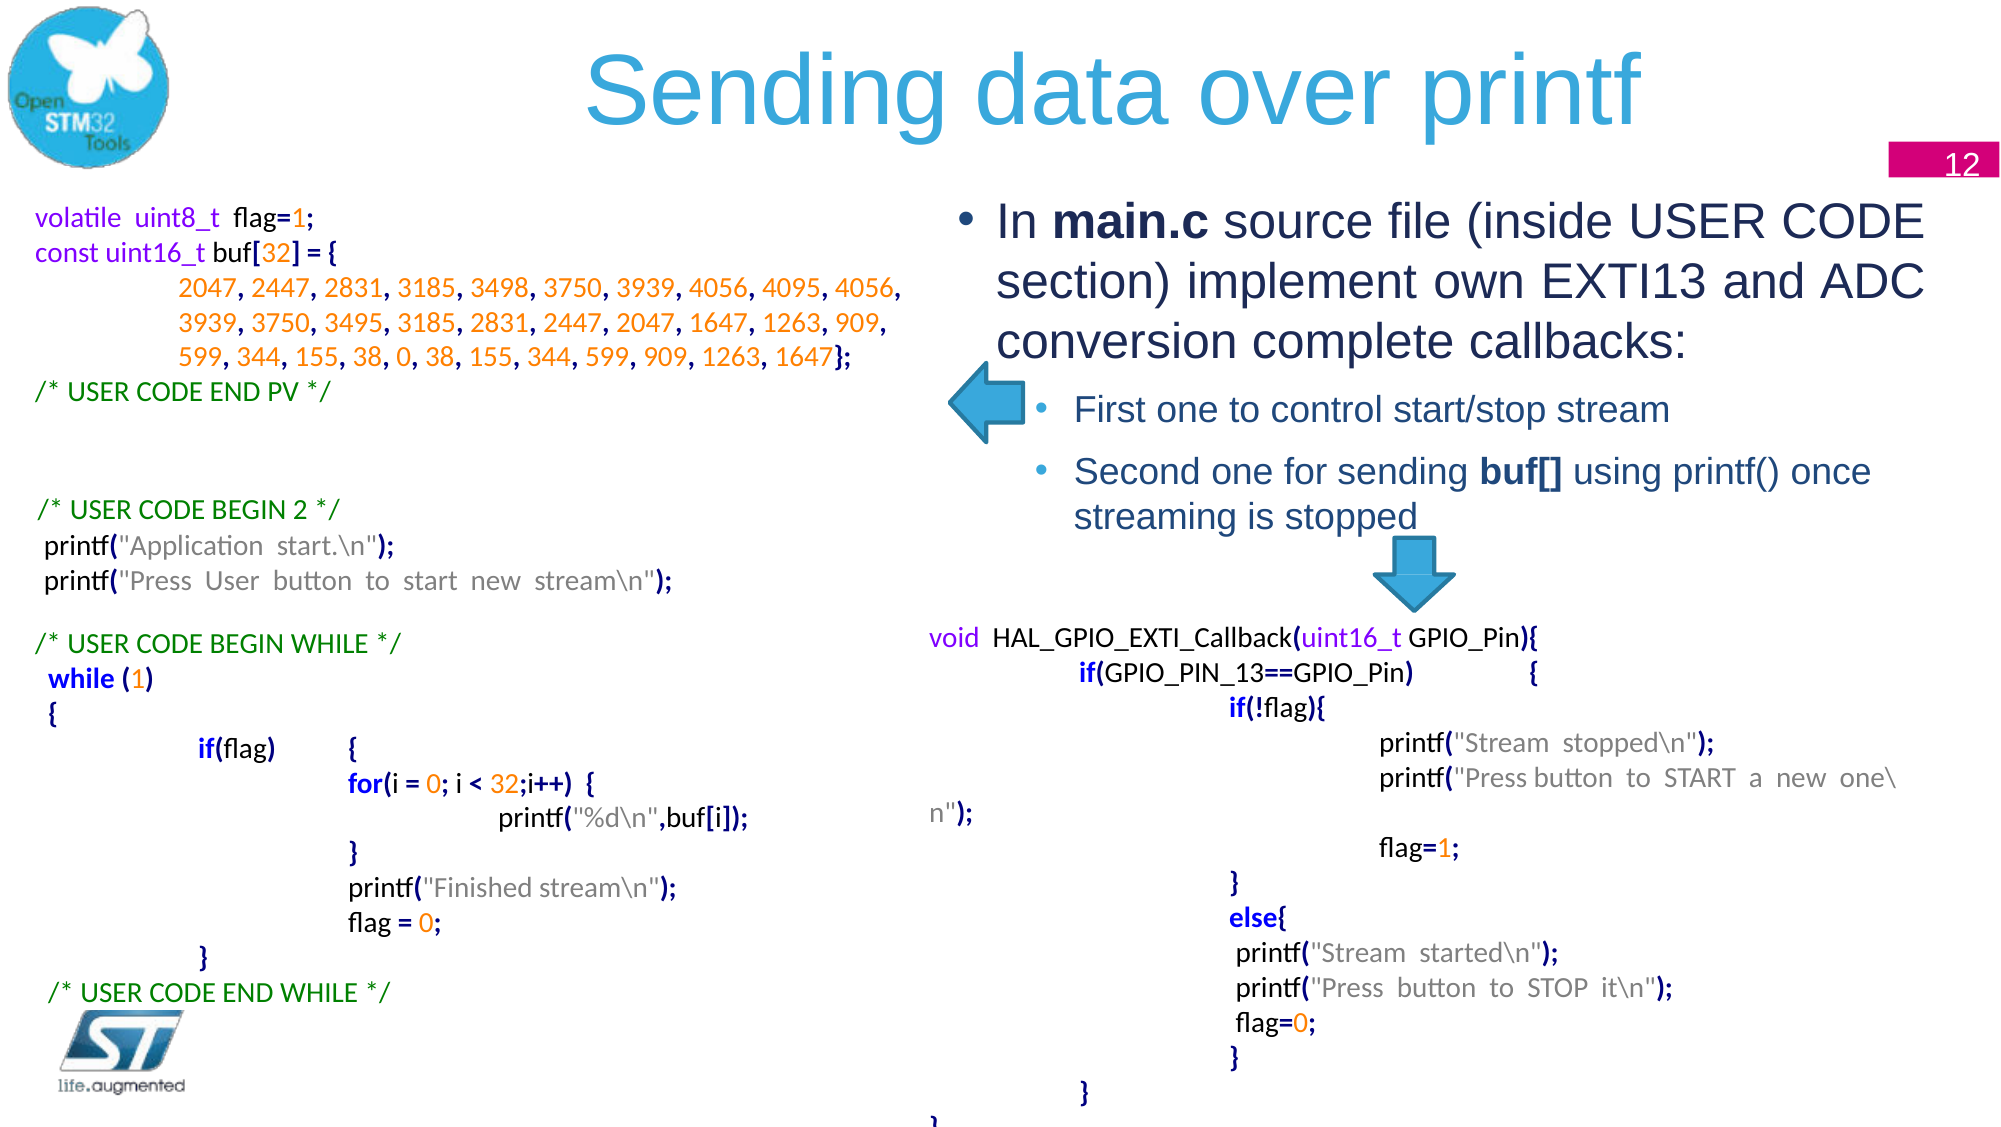

Sending data over printf

12
In main.c source file (inside USER CODE section) implement own EXTI13 and ADC conversion complete callbacks:
First one to control start/stop stream
Second one for sending buf[] using printf() once streaming is stopped
volatile  uint8_t  flag=1;
const uint16_t buf[32] = {
                      2047, 2447, 2831, 3185, 3498, 3750, 3939, 4056, 4095, 4056,
                      3939, 3750, 3495, 3185, 2831, 2447, 2047, 1647, 1263, 909,
                      599, 344, 155, 38, 0, 38, 155, 344, 599, 909, 1263, 1647};
/* USER CODE END PV */

 /* USER CODE BEGIN 2 */
  printf("Application  start.\n");
  printf("Press  User  button  to  start  new  stream\n");

void  HAL_GPIO_EXTI_Callback(uint16_t GPIO_Pin){
	if(GPIO_PIN_13==GPIO_Pin)	{
		if(!flag){
			printf("Stream  stopped\n");
			printf("Press button  to  START  a  new  one\n");
			flag=1;
		}
		else{
		 printf("Stream  started\n");
		 printf("Press  button  to  STOP  it\n");
		 flag=0;
		}
	}
}
/* USER CODE BEGIN WHILE */
  while (1)
  {
	  if(flag)	  {
		  for(i = 0; i < 32;i++)  {
			  printf("%d\n",buf[i]);
		  }
		  printf("Finished stream\n");
		  flag = 0;
	  }
  /* USER CODE END WHILE */